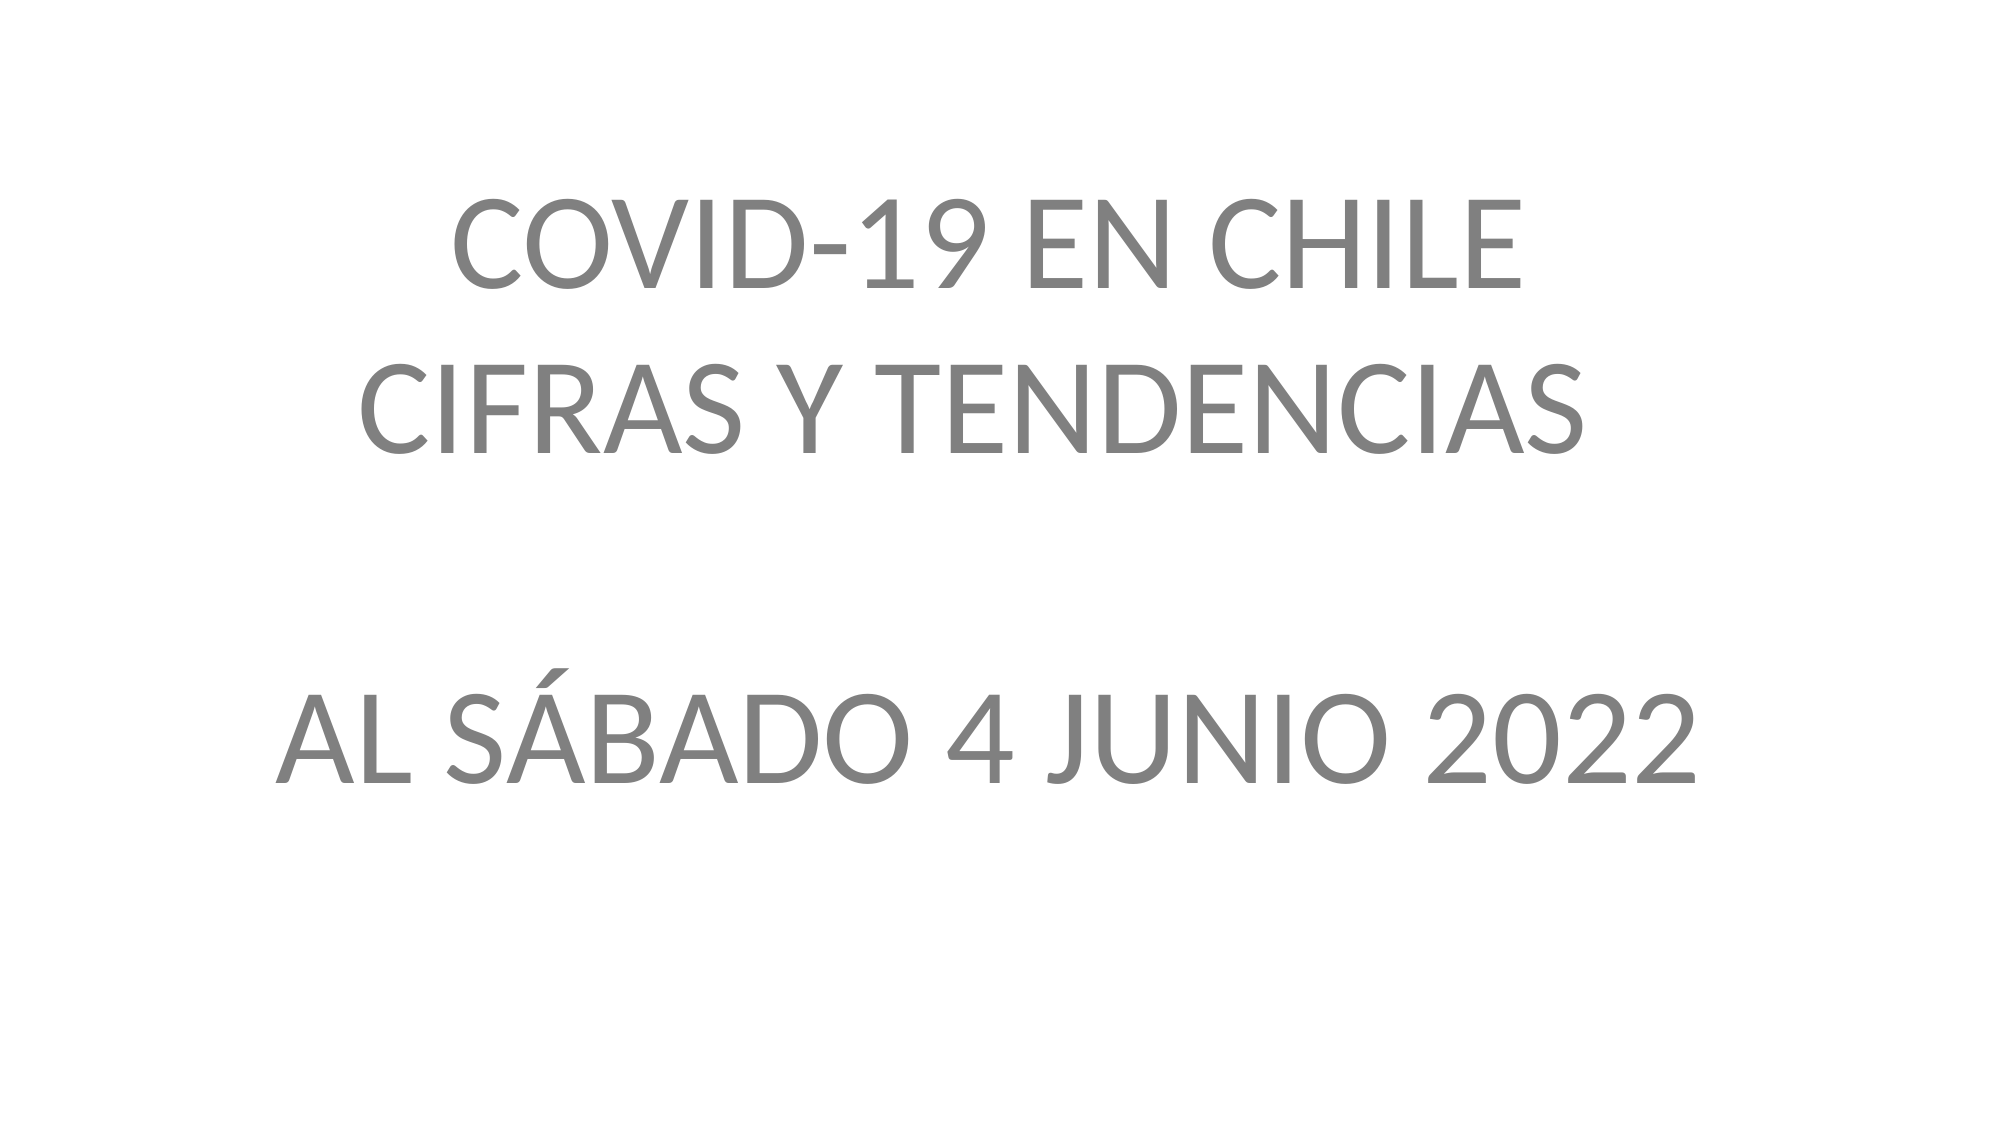

COVID-19 EN CHILE
CIFRAS Y TENDENCIAS

AL SÁBADO 4 JUNIO 2022